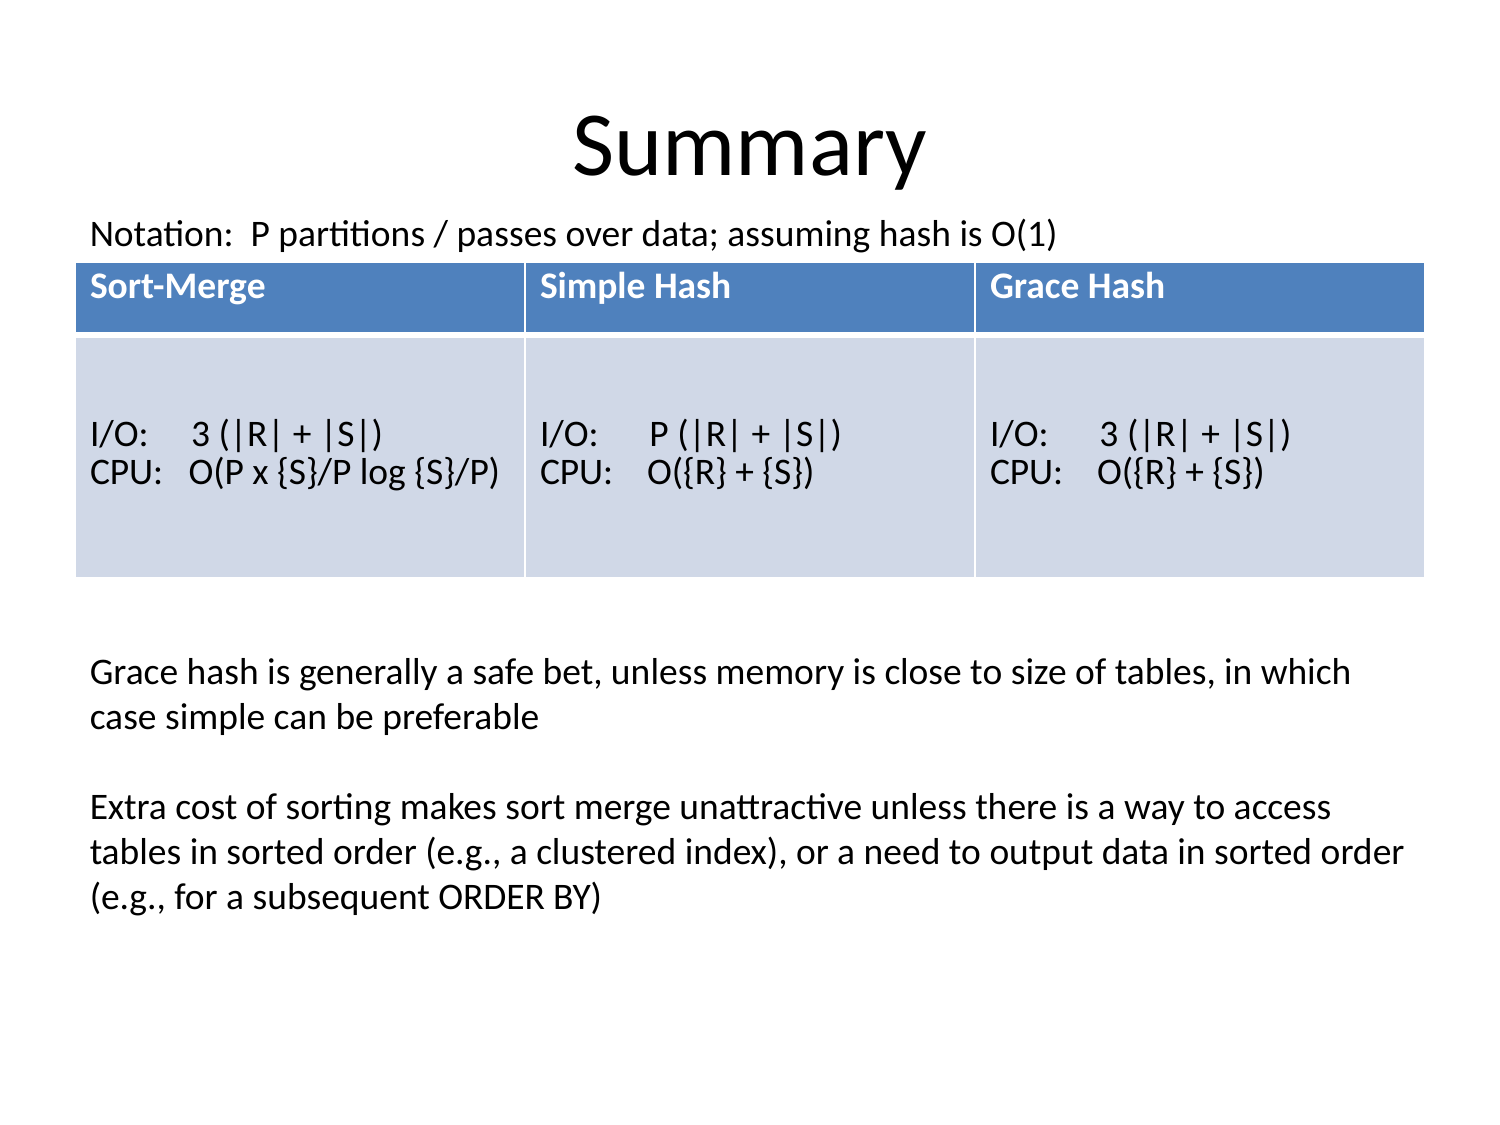

# Summary
Notation:  P partitions / passes over data; assuming hash is O(1)
| Sort-Merge | Simple Hash | Grace Hash |
| --- | --- | --- |
| I/O: 3 (|R| + |S|) CPU: O(P x {S}/P log {S}/P) | I/O: P (|R| + |S|) CPU: O({R} + {S}) | I/O: 3 (|R| + |S|) CPU: O({R} + {S}) |
Grace hash is generally a safe bet, unless memory is close to size of tables, in which case simple can be preferable

Extra cost of sorting makes sort merge unattractive unless there is a way to access tables in sorted order (e.g., a clustered index), or a need to output data in sorted order (e.g., for a subsequent ORDER BY)